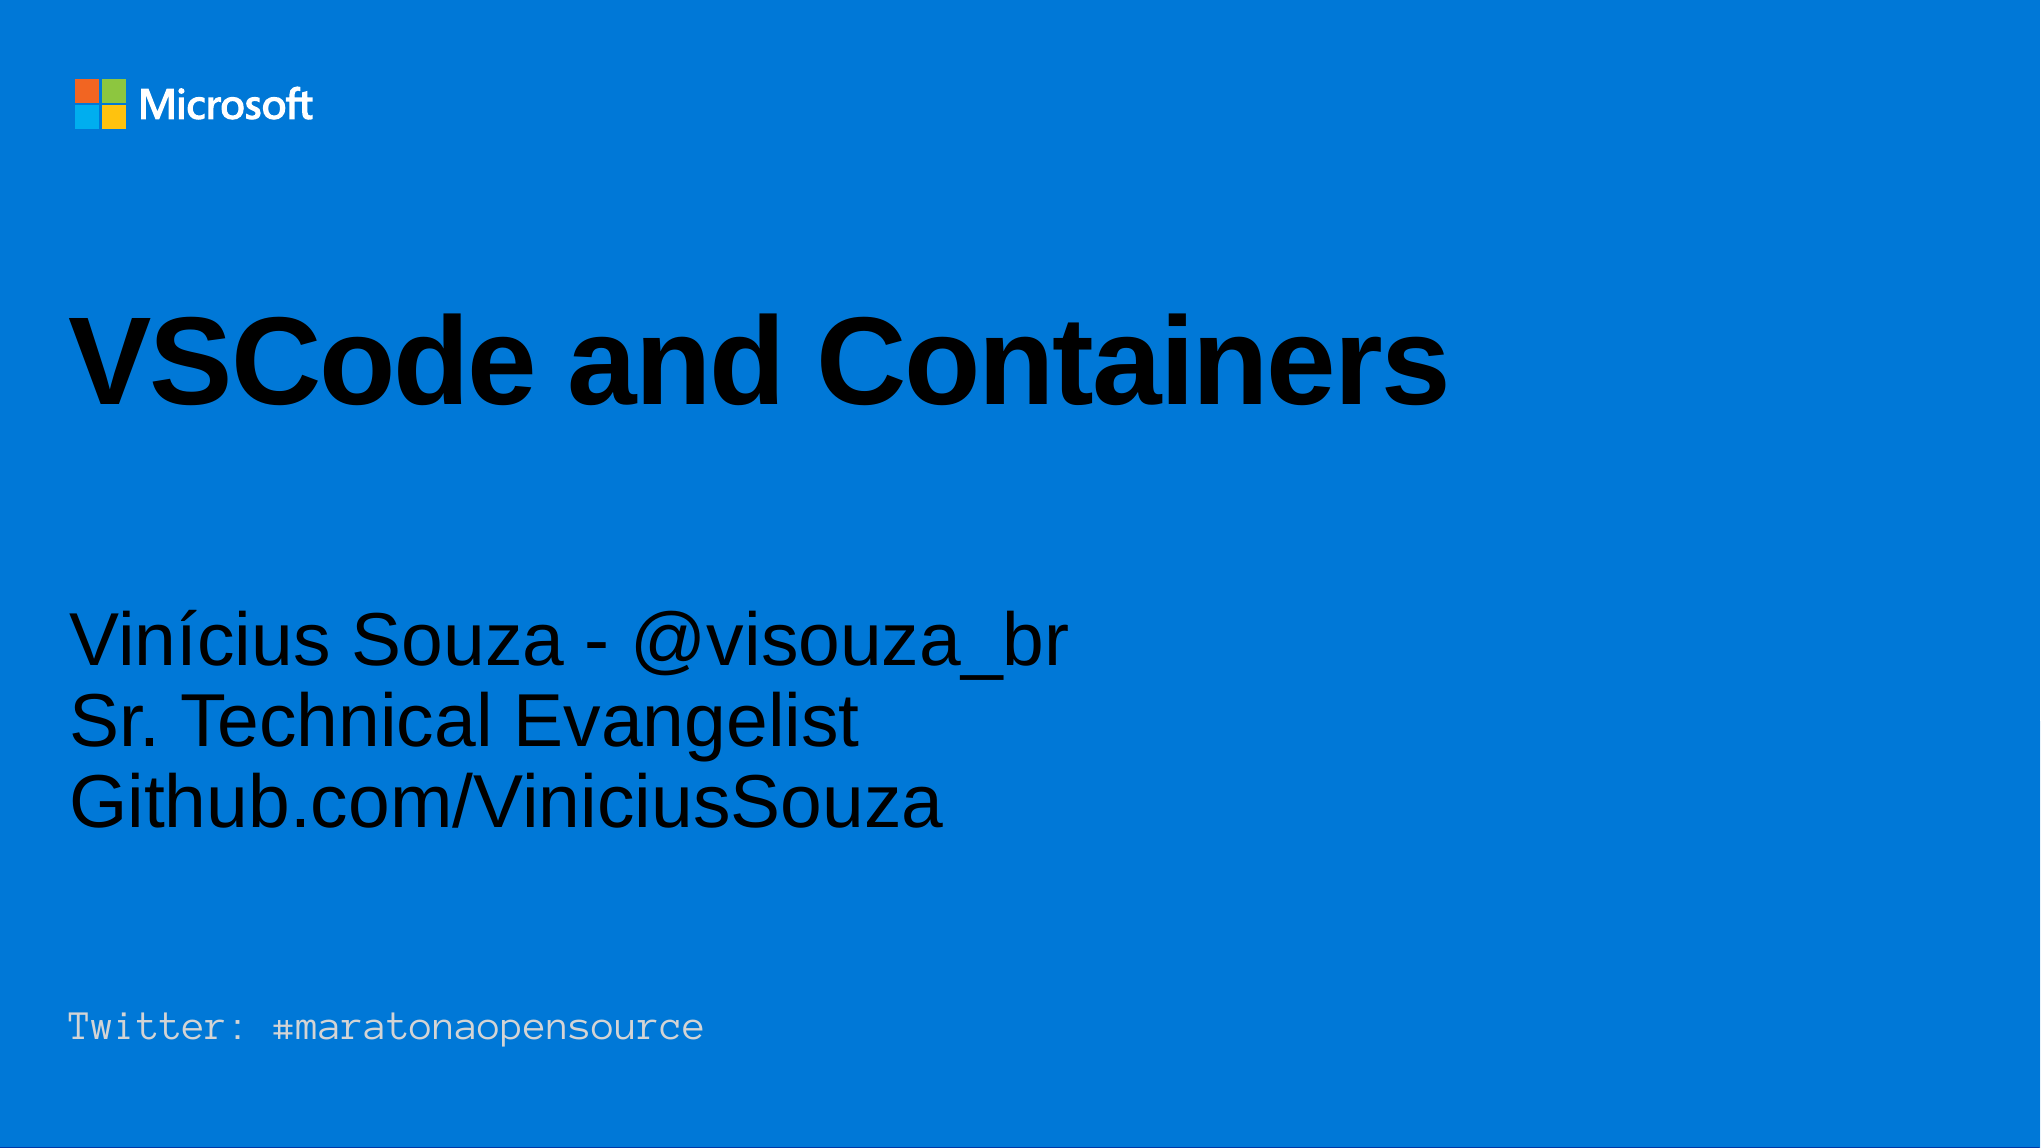

# VSCode and Containers
Vinícius Souza - @visouza_br
Sr. Technical Evangelist
Github.com/ViniciusSouza
Twitter: #maratonaopensource